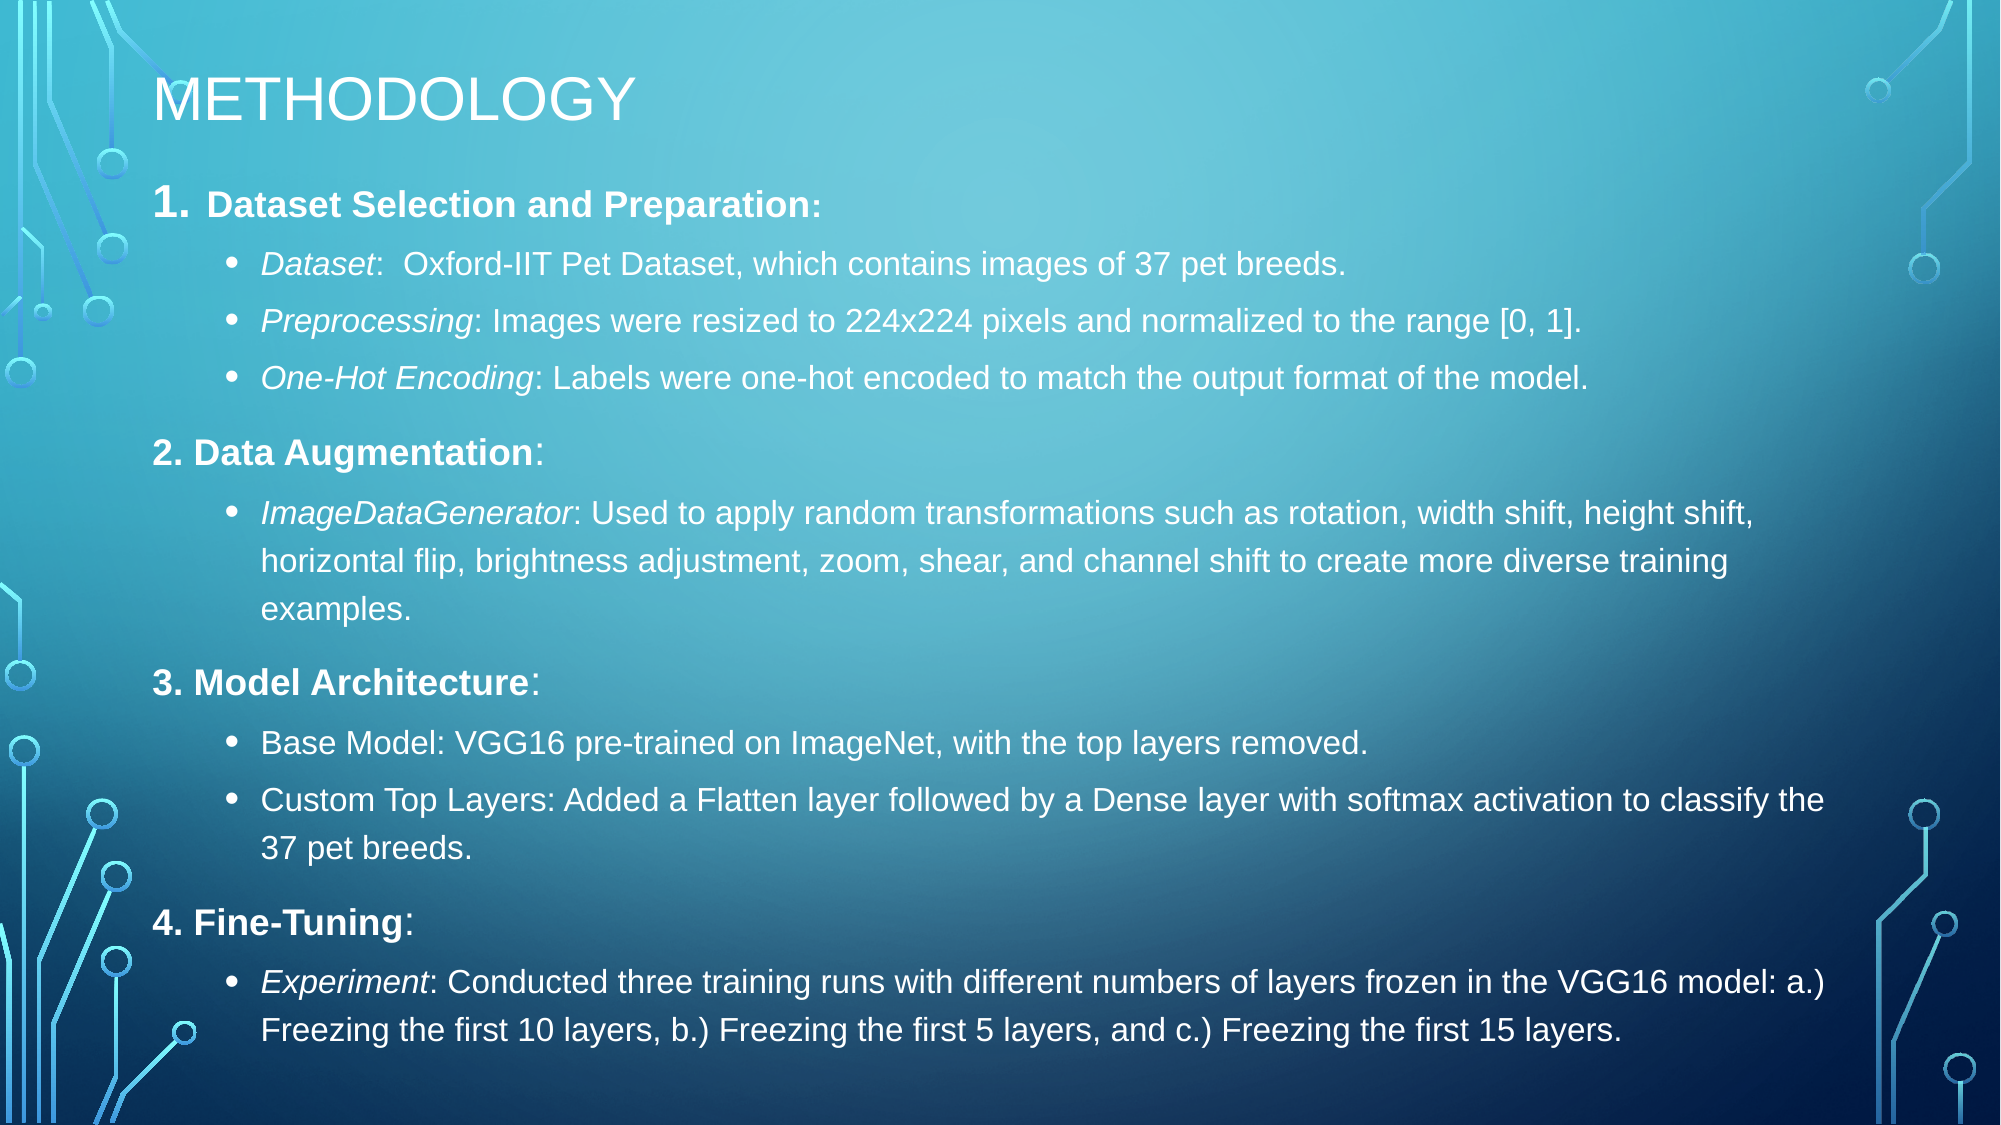

# Methodology
Dataset Selection and Preparation:
Dataset:  Oxford-IIT Pet Dataset, which contains images of 37 pet breeds.
Preprocessing: Images were resized to 224x224 pixels and normalized to the range [0, 1].
One-Hot Encoding: Labels were one-hot encoded to match the output format of the model.
2. Data Augmentation:
ImageDataGenerator: Used to apply random transformations such as rotation, width shift, height shift, horizontal flip, brightness adjustment, zoom, shear, and channel shift to create more diverse training examples.
3. Model Architecture:
Base Model: VGG16 pre-trained on ImageNet, with the top layers removed.
Custom Top Layers: Added a Flatten layer followed by a Dense layer with softmax activation to classify the 37 pet breeds.
4. Fine-Tuning:
Experiment: Conducted three training runs with different numbers of layers frozen in the VGG16 model: a.) Freezing the first 10 layers, b.) Freezing the first 5 layers, and c.) Freezing the first 15 layers.